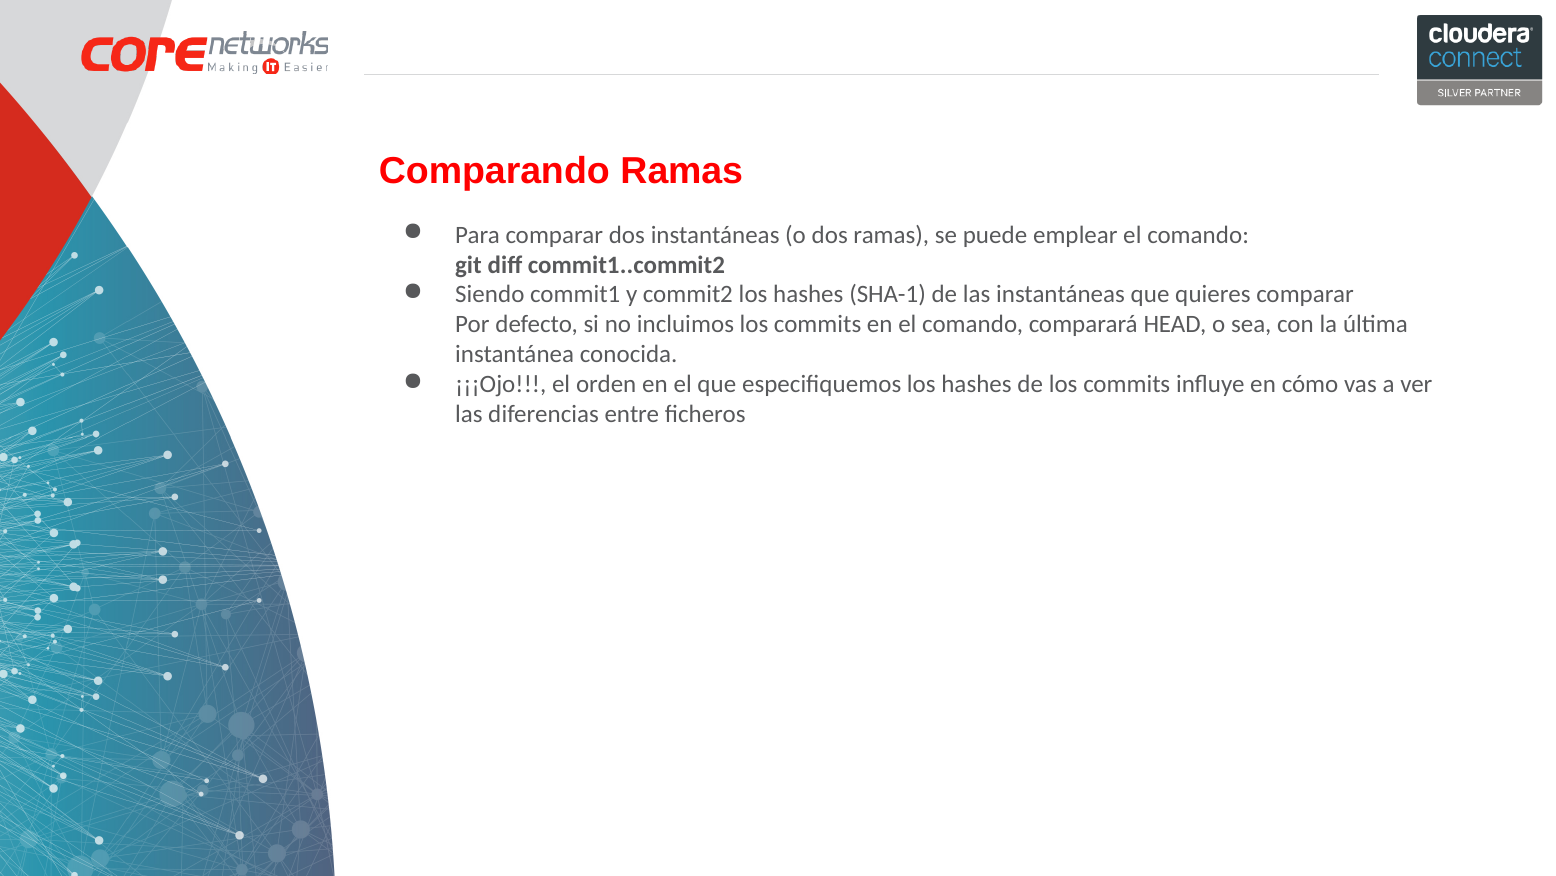

Comparando Ramas
Para comparar dos instantáneas (o dos ramas), se puede emplear el comando:
git diff commit1..commit2
Siendo commit1 y commit2 los hashes (SHA-1) de las instantáneas que quieres comparar
Por defecto, si no incluimos los commits en el comando, comparará HEAD, o sea, con la última instantánea conocida.
¡¡¡Ojo!!!, el orden en el que especifiquemos los hashes de los commits influye en cómo vas a ver las diferencias entre ficheros